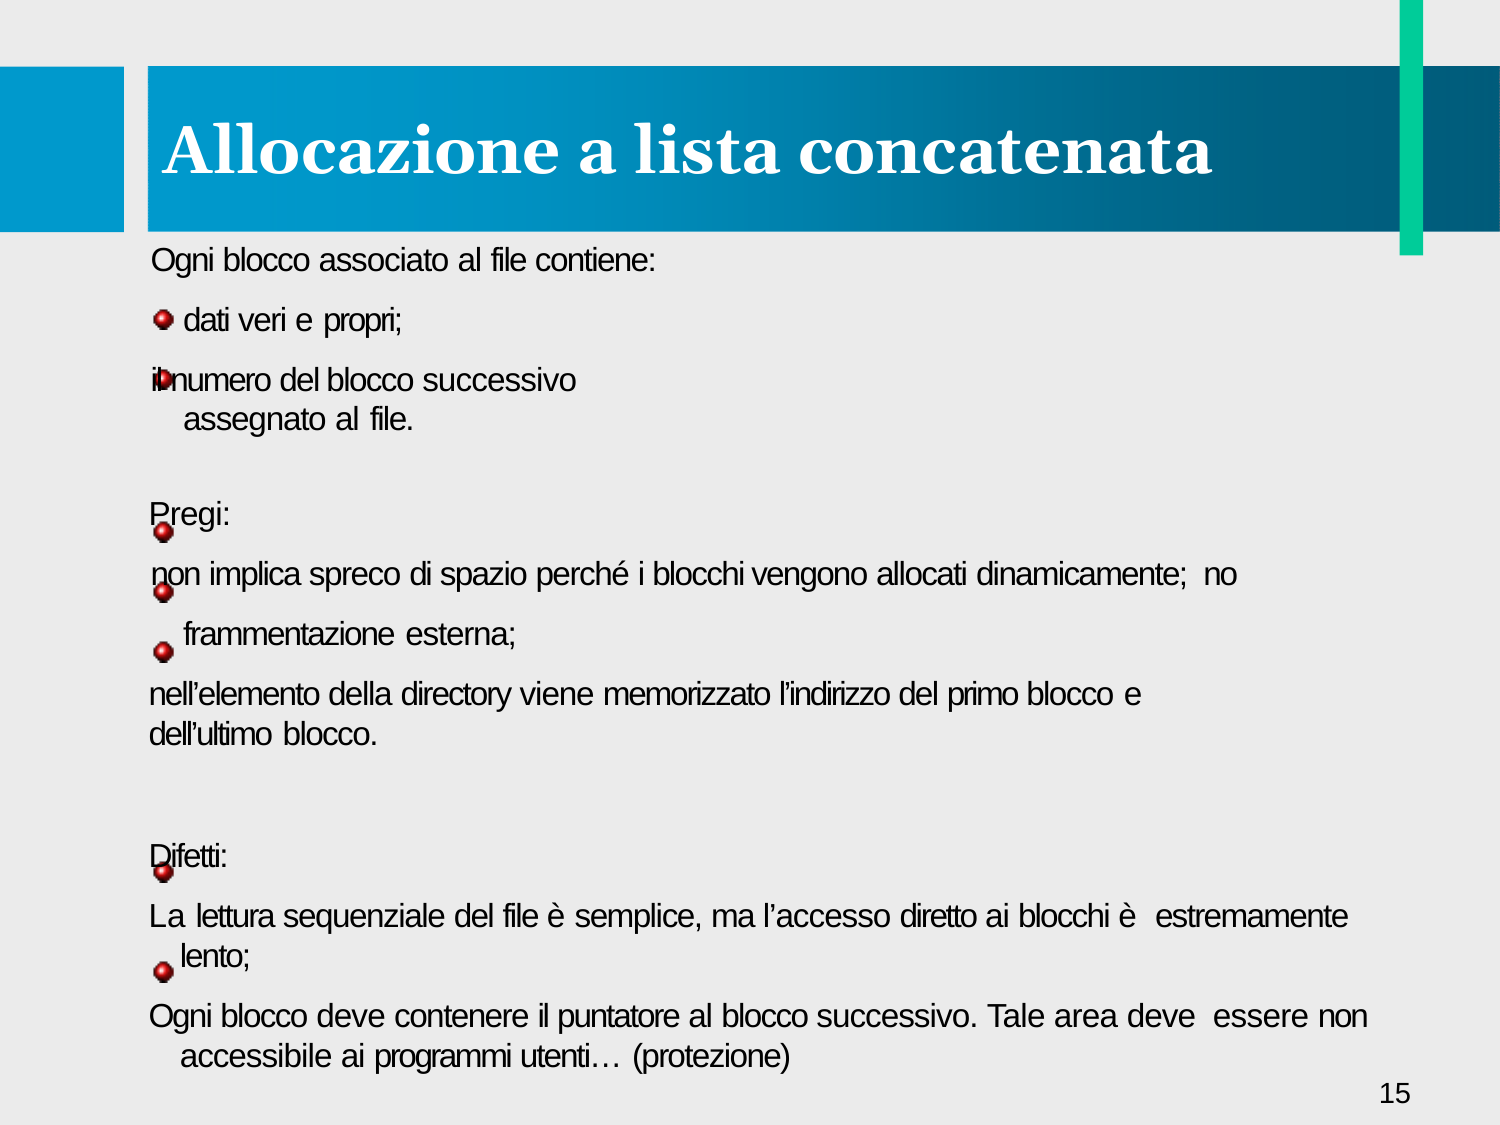

# Allocazione a lista concatenata

Ogni blocco associato al file contiene:  dati veri e propri;
il numero del blocco successivo assegnato al file.

Pregi:
non implica spreco di spazio perché i blocchi vengono allocati dinamicamente;  no frammentazione esterna;
nell’elemento della directory viene memorizzato l’indirizzo del primo blocco e
dell’ultimo blocco.

Difetti:
La lettura sequenziale del file è semplice, ma l’accesso diretto ai blocchi è  estremamente lento;
Ogni blocco deve contenere il puntatore al blocco successivo. Tale area deve  essere non accessibile ai programmi utenti… (protezione)
15